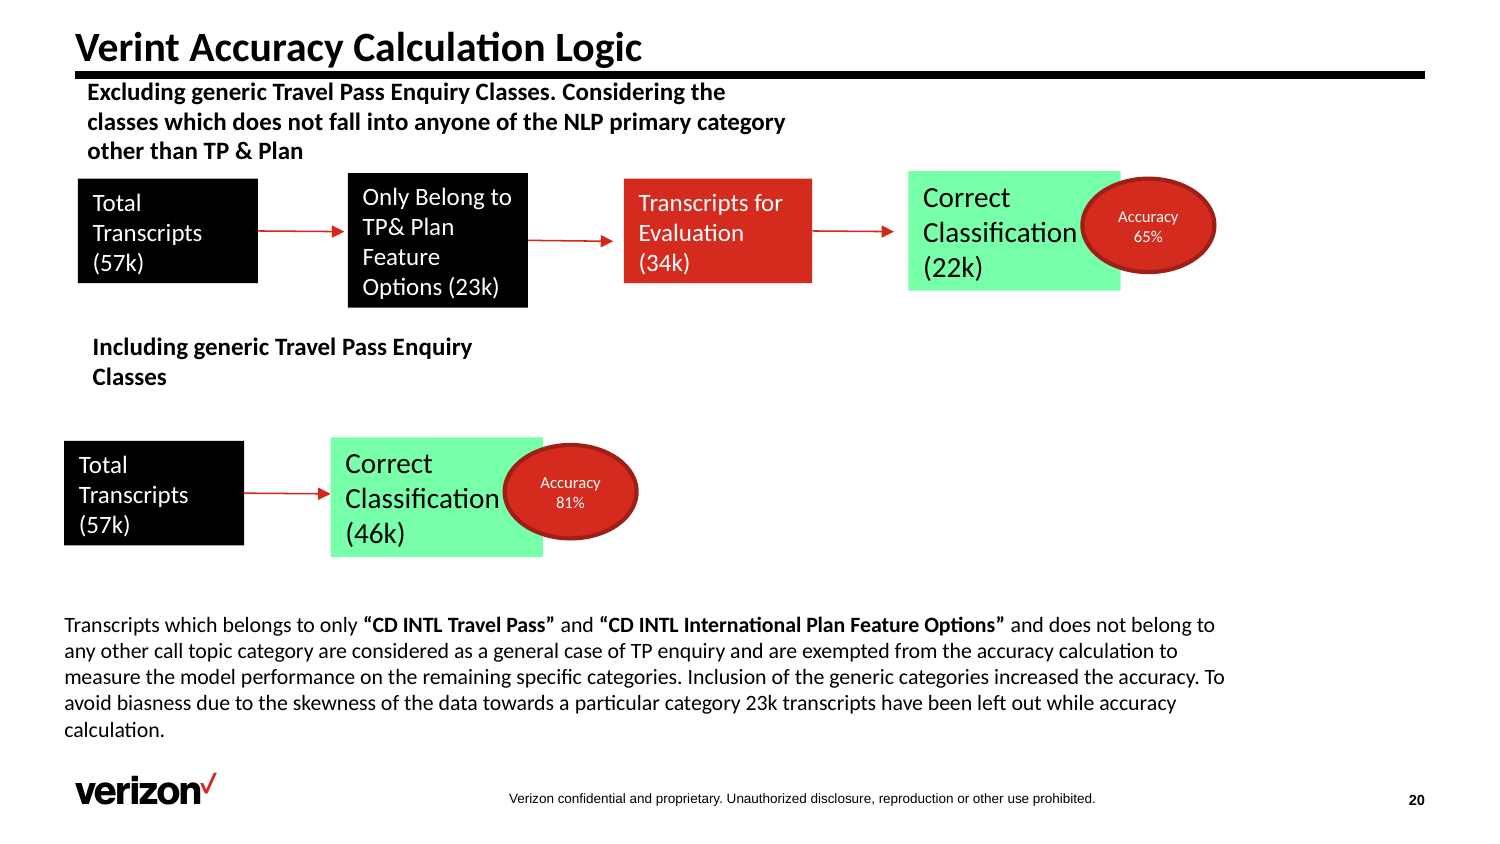

#

Verint Accuracy Calculation Logic
Excluding generic Travel Pass Enquiry Classes. Considering the classes which does not fall into anyone of the NLP primary category other than TP & Plan
Correct Classification (22k)
Only Belong to TP& Plan Feature Options (23k)
Total Transcripts (57k)
Transcripts for Evaluation (34k)
Accuracy 65%
Including generic Travel Pass Enquiry Classes
Correct Classification (46k)
Total Transcripts (57k)
Accuracy 81%
Transcripts which belongs to only “CD INTL Travel Pass” and “CD INTL International Plan Feature Options” and does not belong to any other call topic category are considered as a general case of TP enquiry and are exempted from the accuracy calculation to measure the model performance on the remaining specific categories. Inclusion of the generic categories increased the accuracy. To avoid biasness due to the skewness of the data towards a particular category 23k transcripts have been left out while accuracy calculation.
20